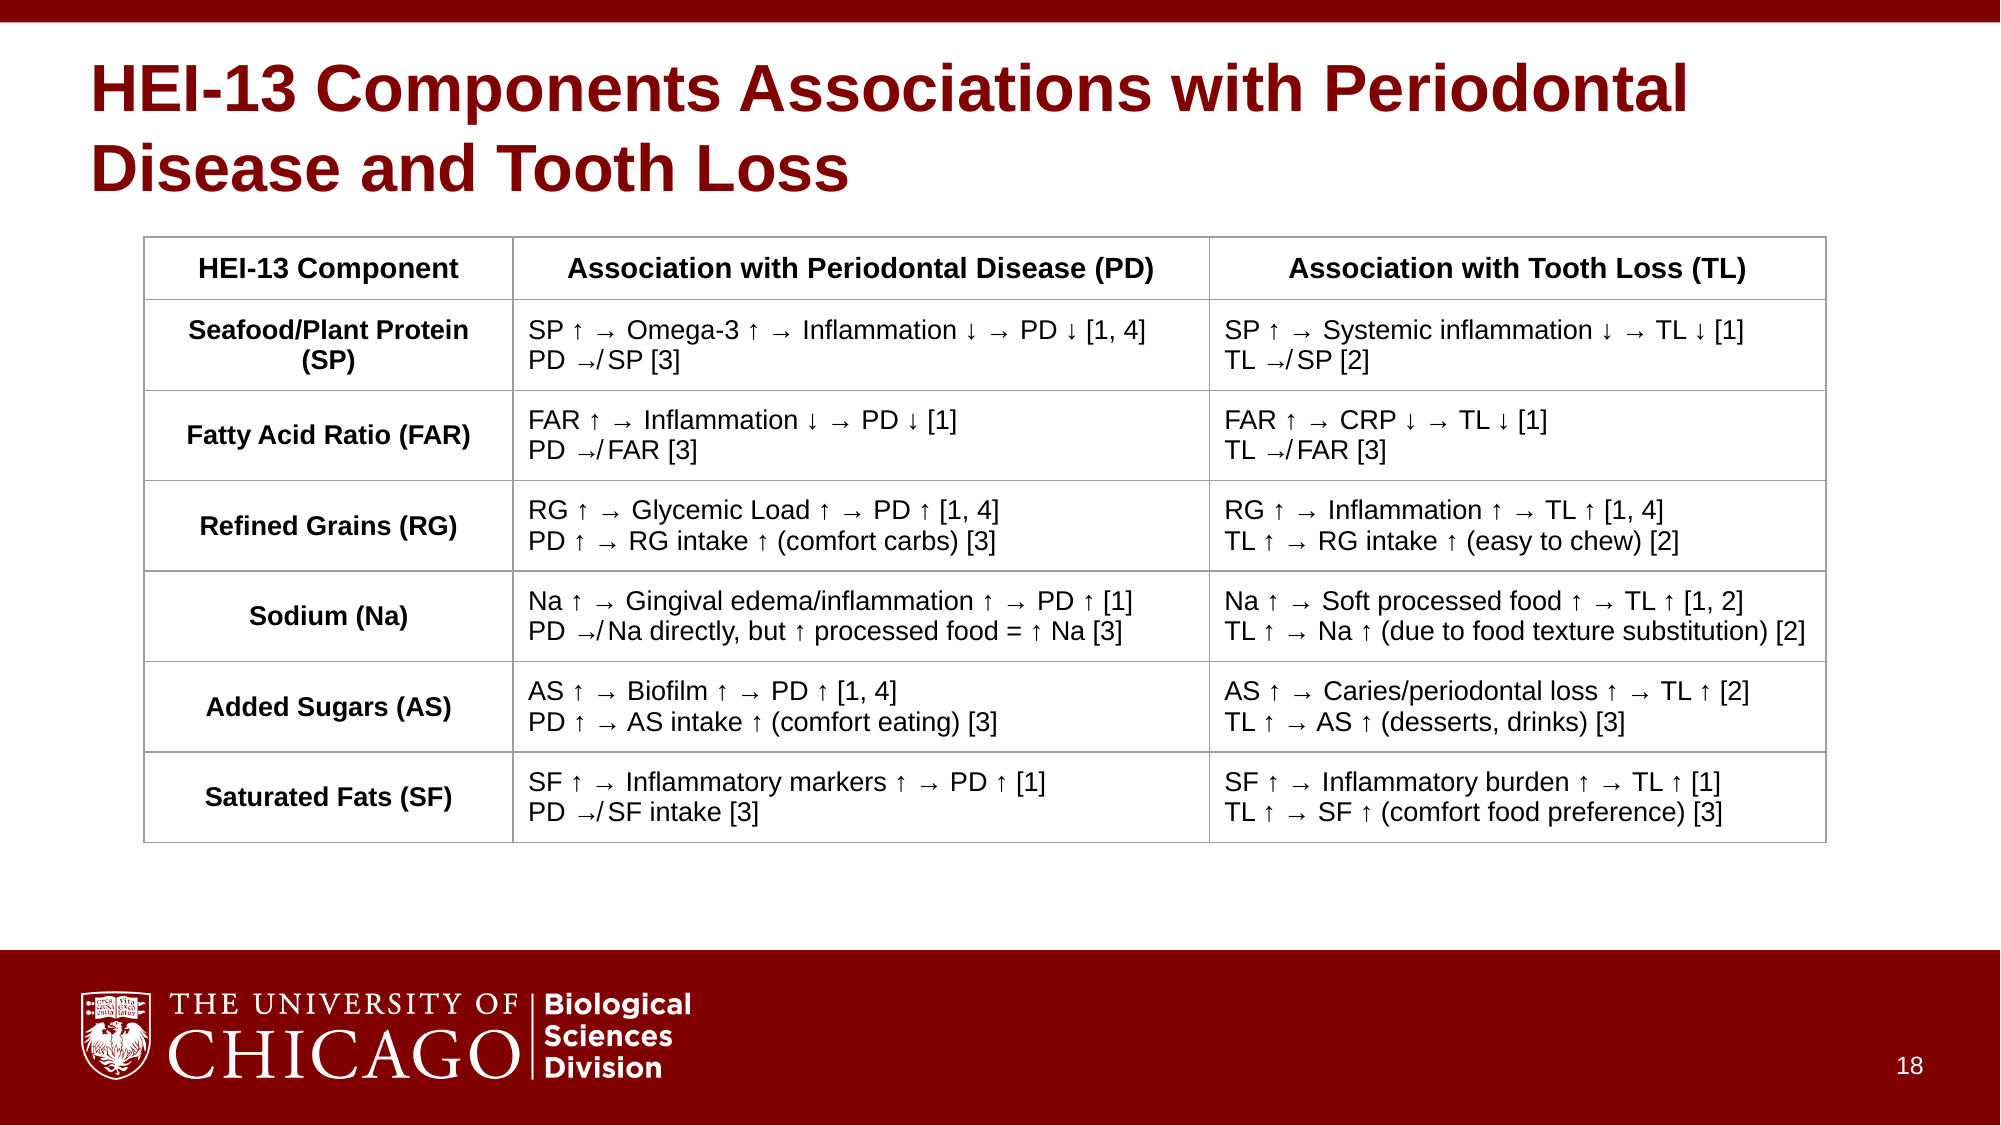

# HEI-13 Components Associations with Periodontal Disease and Tooth Loss
| HEI-13 Component | Association with Periodontal Disease (PD) | Association with Tooth Loss (TL) |
| --- | --- | --- |
| Seafood/Plant Protein (SP) | SP ↑ → Omega-3 ↑ → Inflammation ↓ → PD ↓ [1, 4] PD ↛ SP [3] | SP ↑ → Systemic inflammation ↓ → TL ↓ [1] TL ↛ SP [2] |
| Fatty Acid Ratio (FAR) | FAR ↑ → Inflammation ↓ → PD ↓ [1] PD ↛ FAR [3] | FAR ↑ → CRP ↓ → TL ↓ [1] TL ↛ FAR [3] |
| Refined Grains (RG) | RG ↑ → Glycemic Load ↑ → PD ↑ [1, 4] PD ↑ → RG intake ↑ (comfort carbs) [3] | RG ↑ → Inflammation ↑ → TL ↑ [1, 4] TL ↑ → RG intake ↑ (easy to chew) [2] |
| Sodium (Na) | Na ↑ → Gingival edema/inflammation ↑ → PD ↑ [1] PD ↛ Na directly, but ↑ processed food = ↑ Na [3] | Na ↑ → Soft processed food ↑ → TL ↑ [1, 2] TL ↑ → Na ↑ (due to food texture substitution) [2] |
| Added Sugars (AS) | AS ↑ → Biofilm ↑ → PD ↑ [1, 4] PD ↑ → AS intake ↑ (comfort eating) [3] | AS ↑ → Caries/periodontal loss ↑ → TL ↑ [2] TL ↑ → AS ↑ (desserts, drinks) [3] |
| Saturated Fats (SF) | SF ↑ → Inflammatory markers ↑ → PD ↑ [1] PD ↛ SF intake [3] | SF ↑ → Inflammatory burden ↑ → TL ↑ [1] TL ↑ → SF ↑ (comfort food preference) [3] |
18